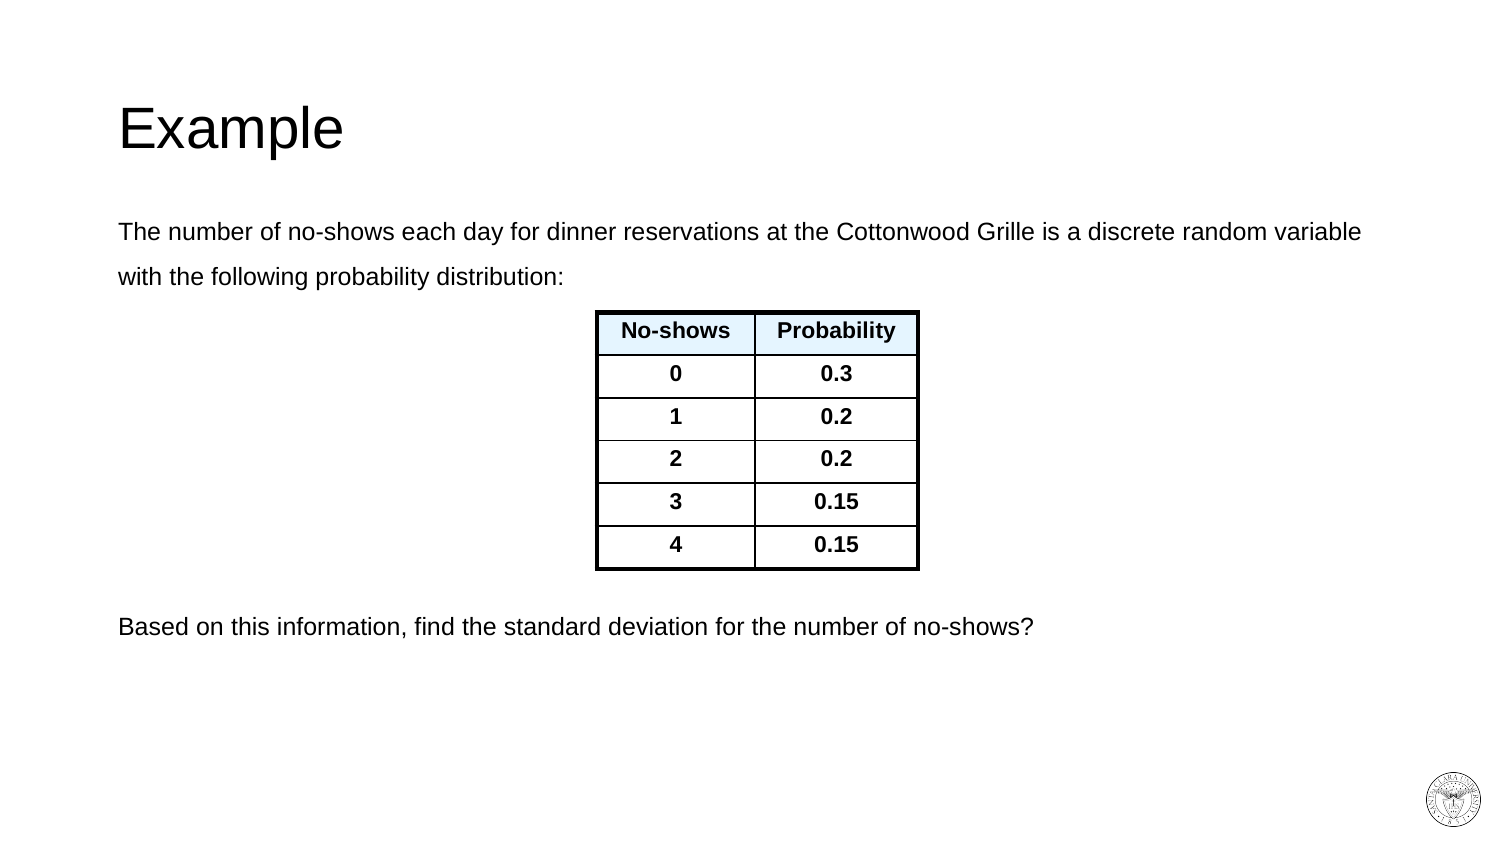

# Example
The number of no-shows each day for dinner reservations at the Cottonwood Grille is a discrete random variable with the following probability distribution:

Based on this information, find the standard deviation for the number of no-shows?

| No-shows | Probability |
| --- | --- |
| 0 | 0.3 |
| 1 | 0.2 |
| 2 | 0.2 |
| 3 | 0.15 |
| 4 | 0.15 |